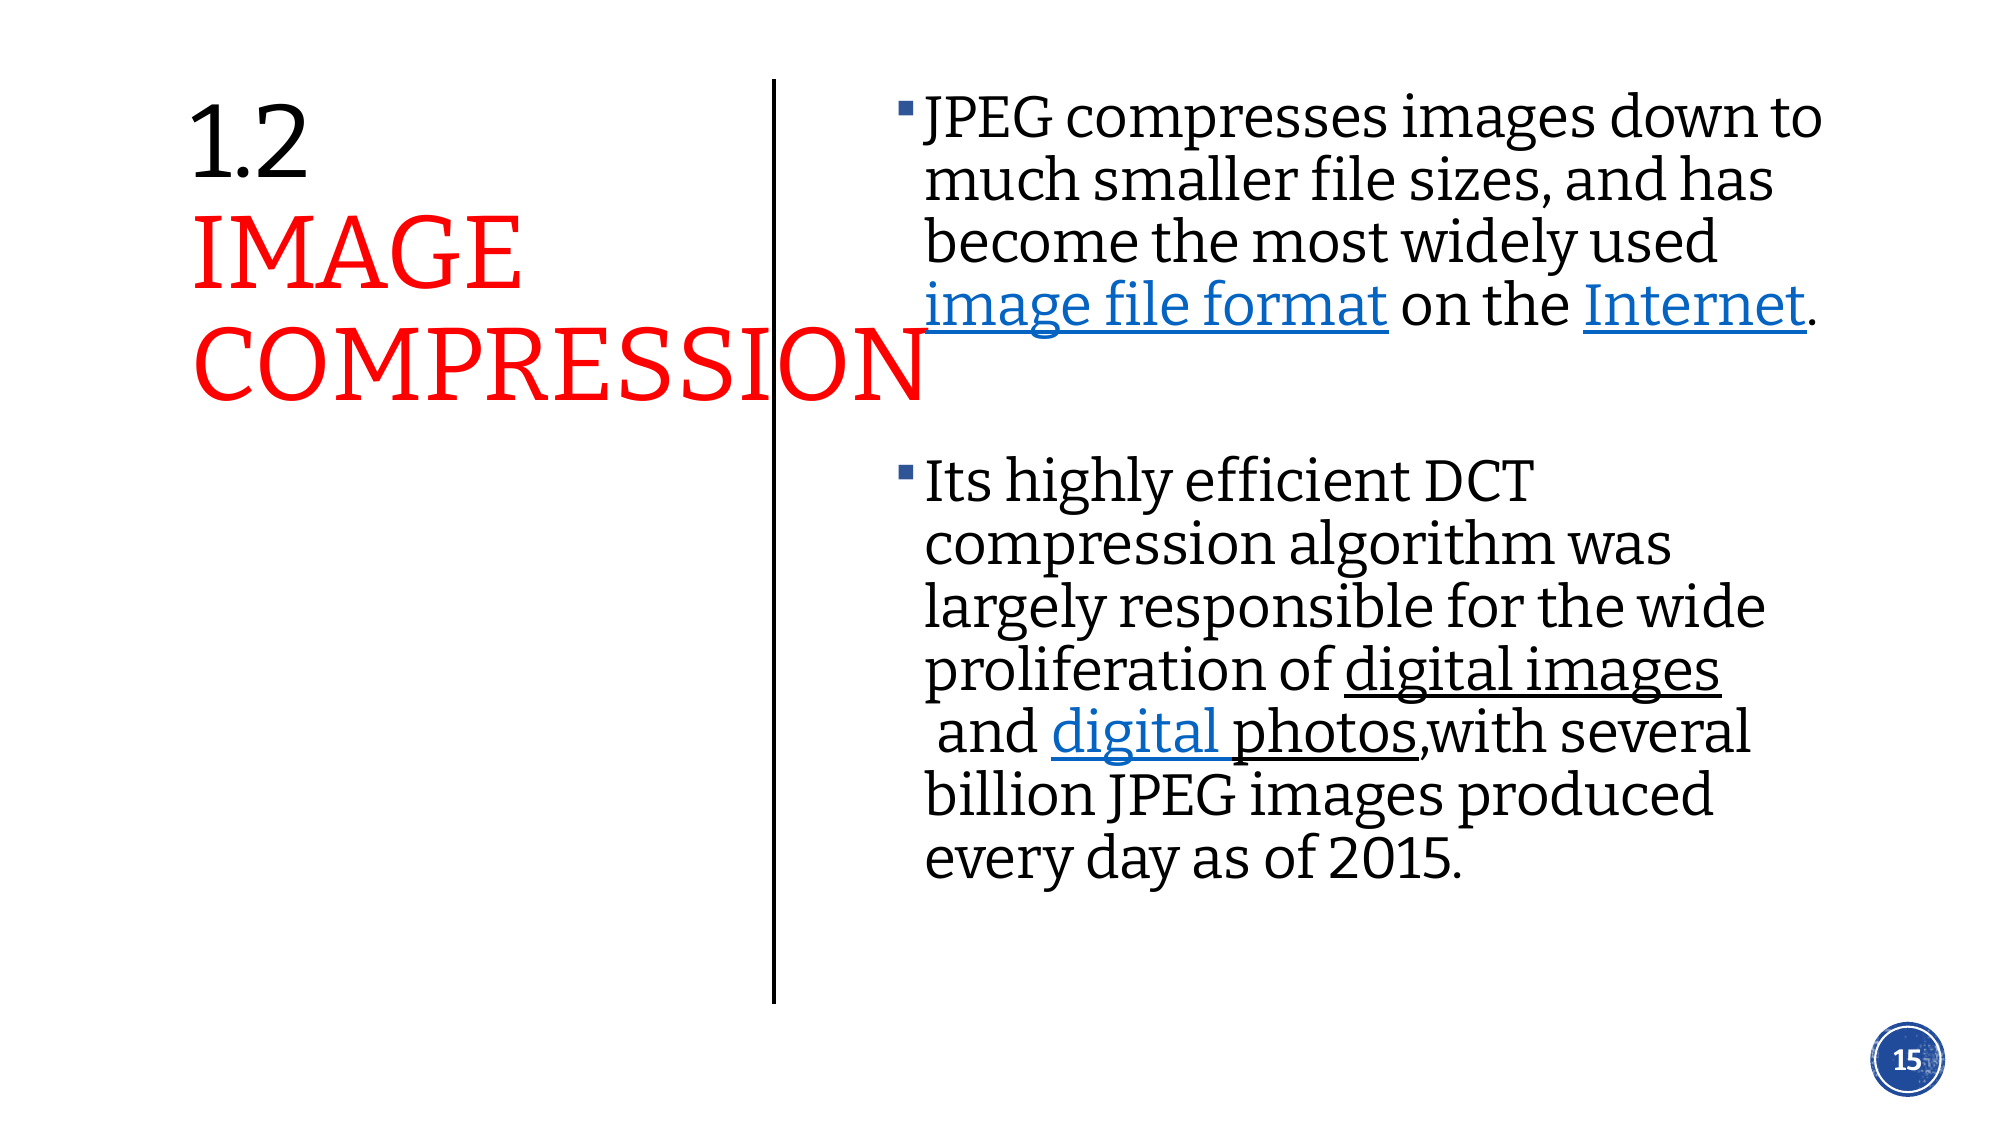

# 1.2 Image compression
JPEG compresses images down to much smaller file sizes, and has become the most widely used image file format on the Internet.

Its highly efficient DCT compression algorithm was largely responsible for the wide proliferation of digital images and digital photos,with several billion JPEG images produced every day as of 2015.
15